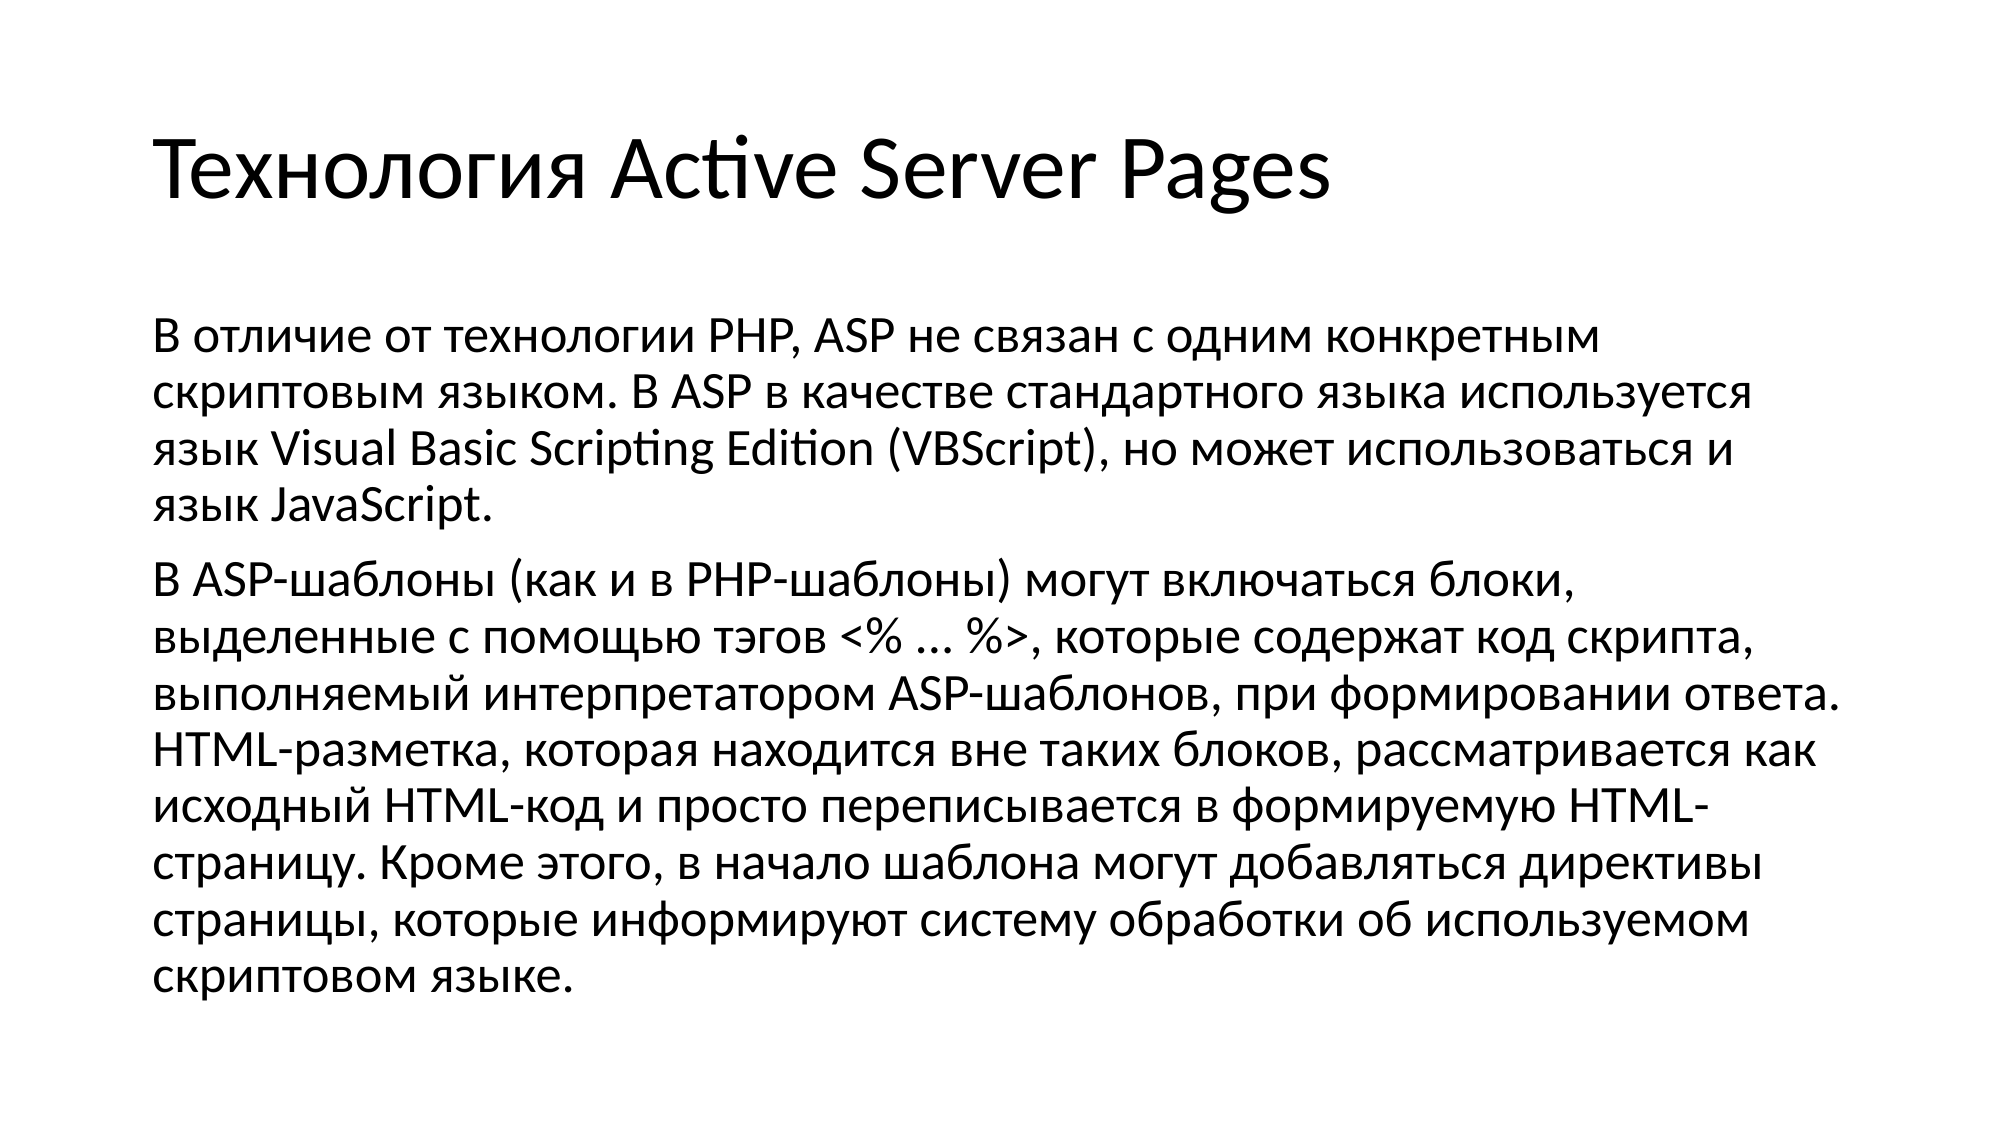

# Технология Active Server Pages
В отличие от технологии РНР, ASP не связан с одним конкретным скриптовым языком. В ASP в качестве стандартного языка используется язык Visual Basic Scripting Edition (VBScript), но может использоваться и язык JavaScript.
В ASP-шаблоны (как и в РНР-шаблоны) могут включаться блоки, выделенные с помощью тэгов <% ... %>, которые содержат код скрипта, выполняемый интерпретатором ASP-шаблонов, при формировании ответа. HTML-разметка, которая находится вне таких блоков, рассматривается как исходный HTML-код и просто переписывается в формируемую HTML- страницу. Кроме этого, в начало шаблона могут добавляться директивы страницы, которые информируют систему обработки об используемом скриптовом языке.